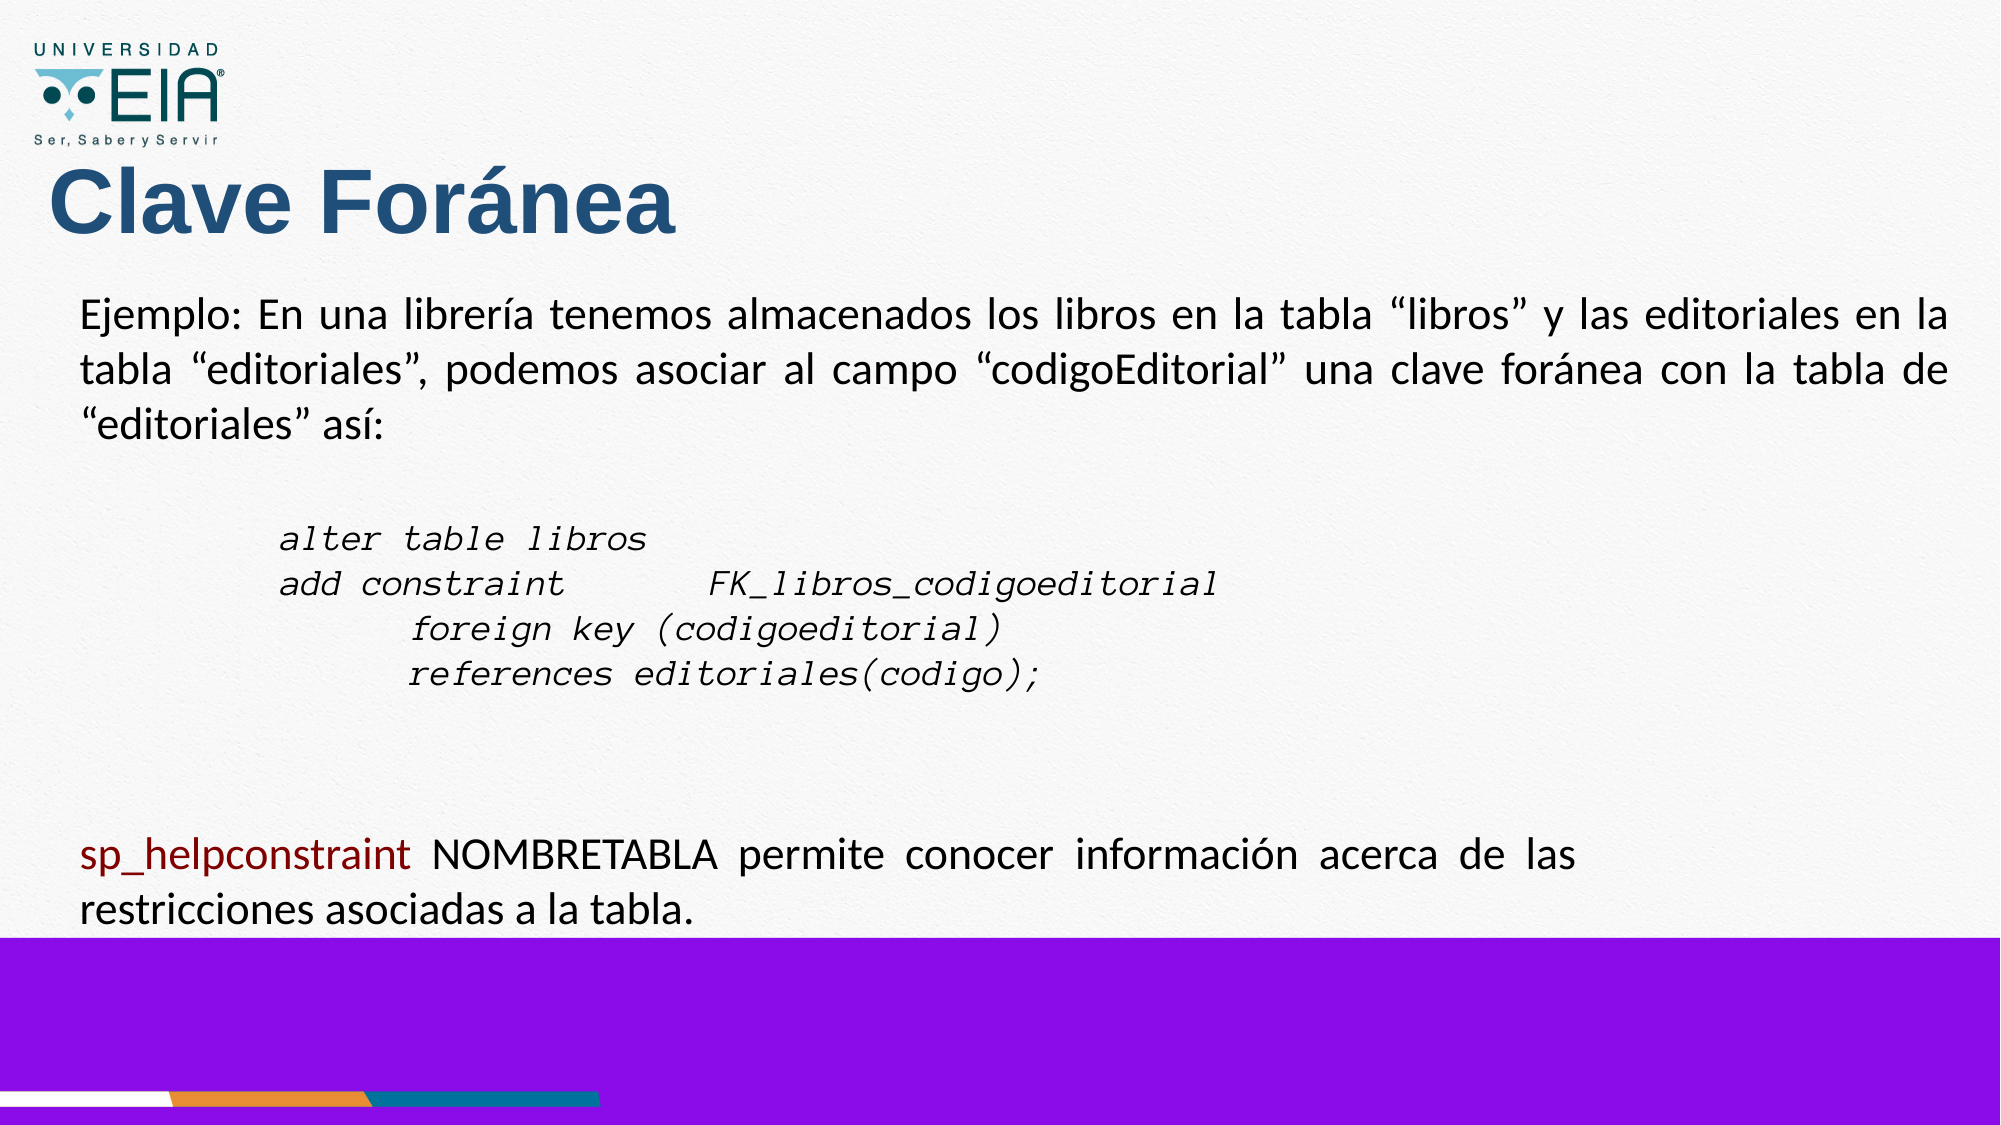

# Clave Foránea
Ejemplo: En una librería tenemos almacenados los libros en la tabla “libros” y las editoriales en la tabla “editoriales”, podemos asociar al campo “codigoEditorial” una clave foránea con la tabla de “editoriales” así:
 alter table libros
 add constraint 	FK_libros_codigoeditorial
  	foreign key (codigoeditorial)
  	references editoriales(codigo);
sp_helpconstraint NOMBRETABLA permite conocer información acerca de las restricciones asociadas a la tabla.